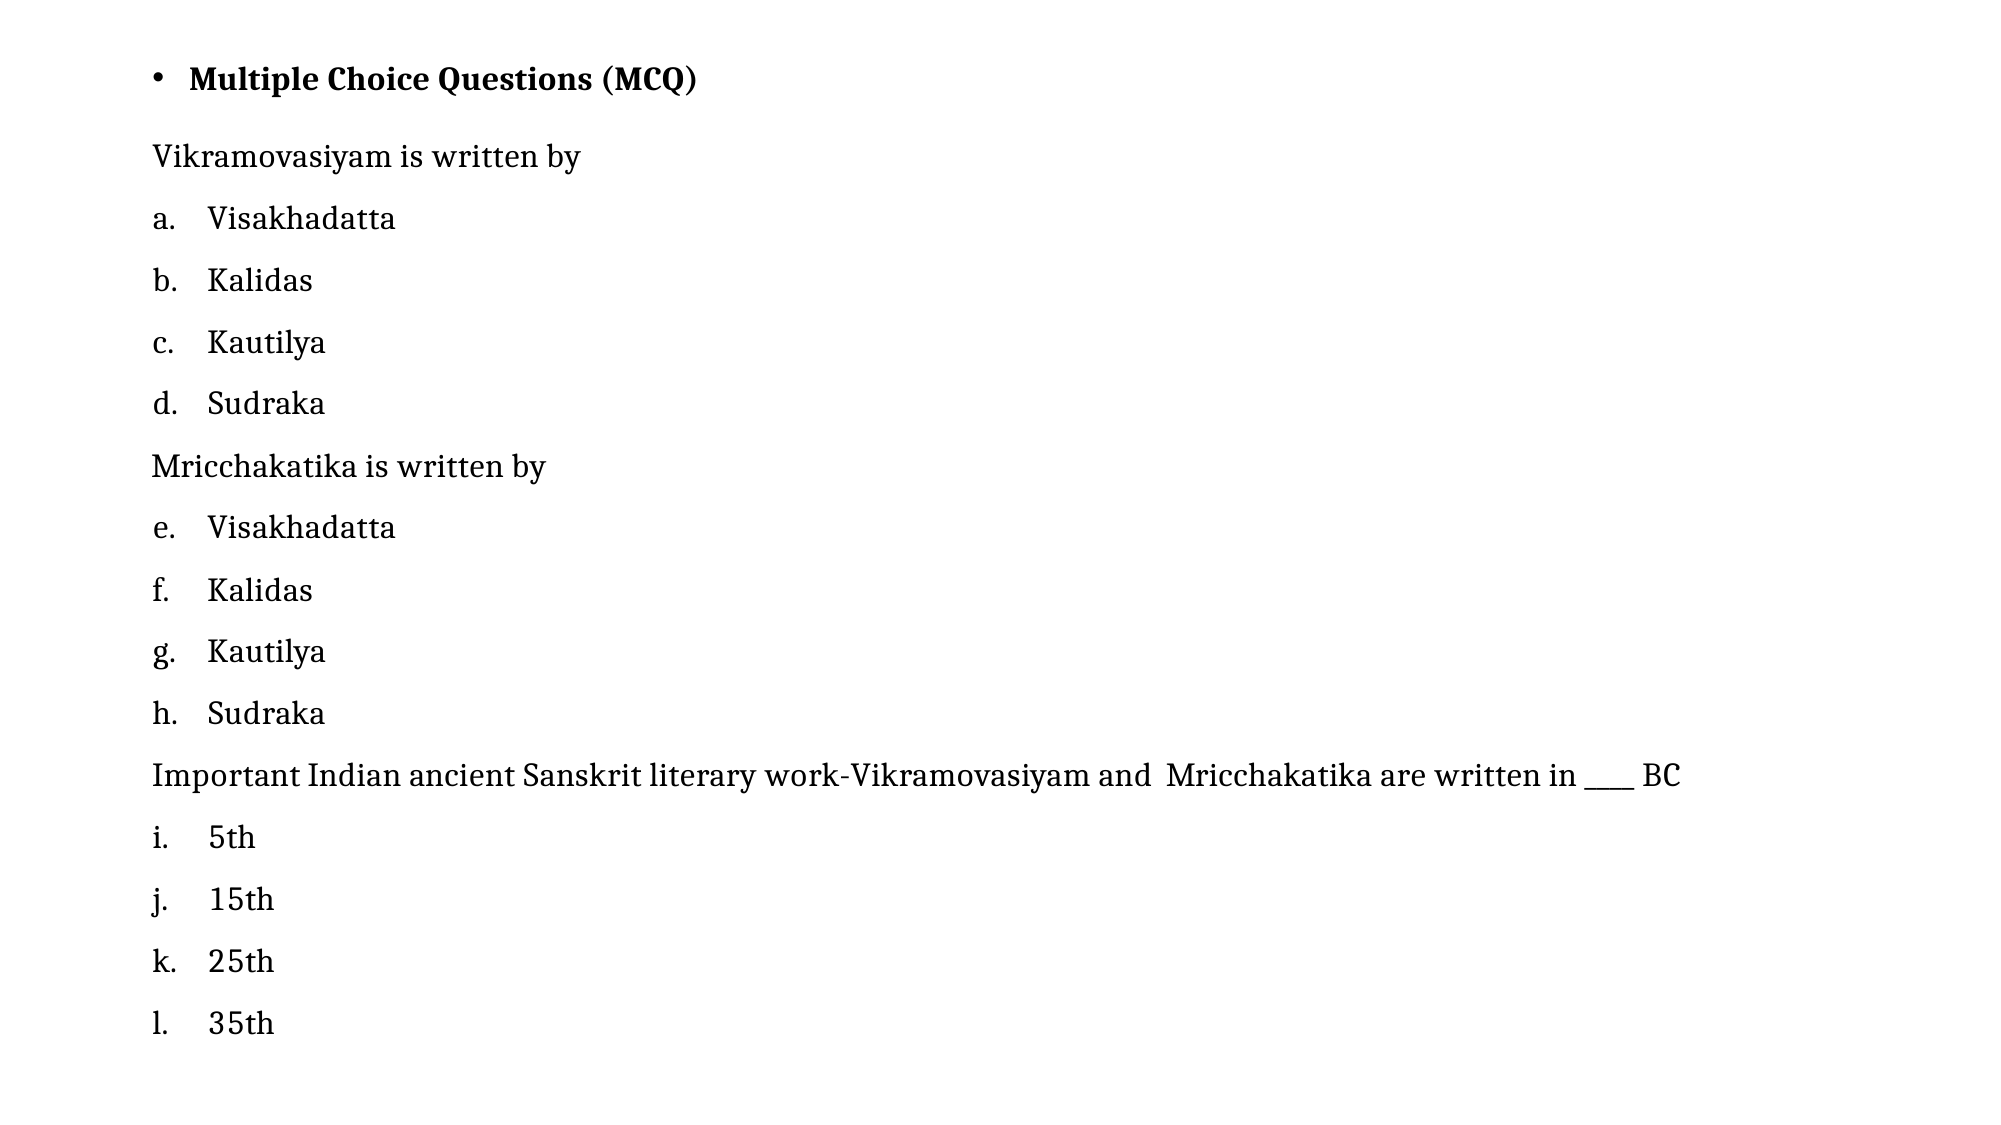

Multiple Choice Questions (MCQ)
Vikramovasiyam is written by
Visakhadatta
Kalidas
Kautilya
Sudraka
Mricchakatika is written by
Visakhadatta
Kalidas
Kautilya
Sudraka
Important Indian ancient Sanskrit literary work-Vikramovasiyam and  Mricchakatika are written in ____ BC
5th
15th
25th
35th